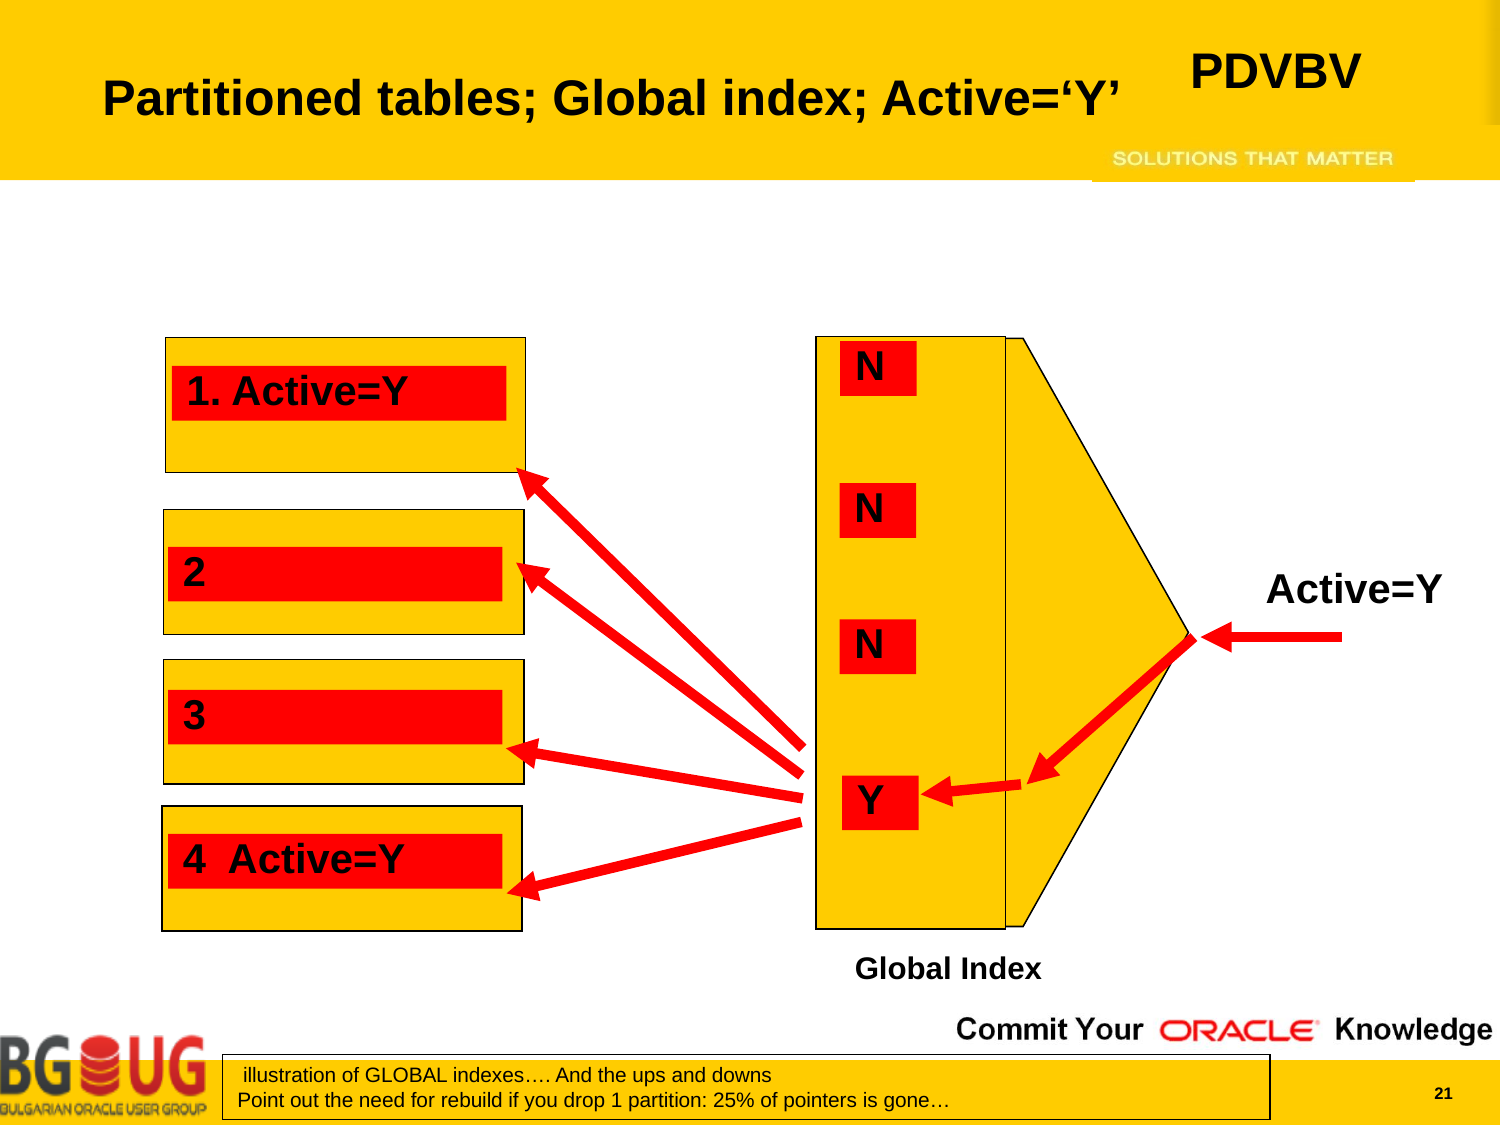

# Partitioned tables; Global index; Active=‘Y’

Global Index

N
1. Active=Y
N

2
Active=Y
N

3
Y

4  Active=Y
 illustration of GLOBAL indexes…. And the ups and downs
Point out the need for rebuild if you drop 1 partition: 25% of pointers is gone…
21